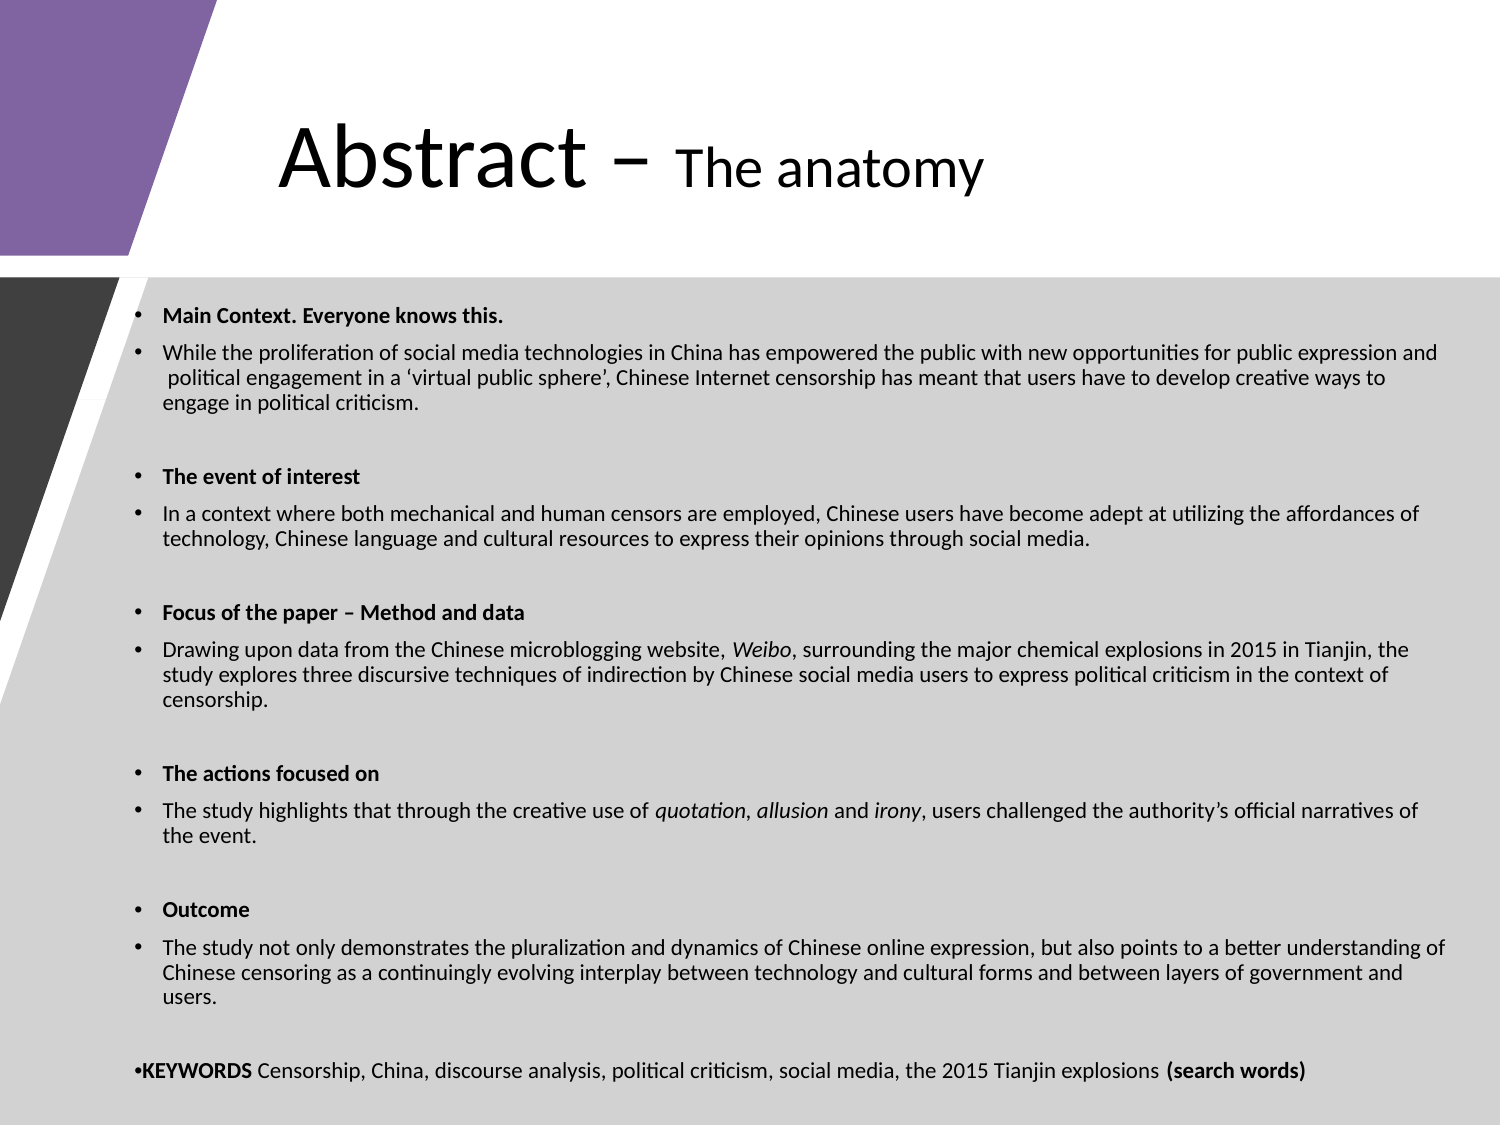

# Abstract – The anatomy

Main Context. Everyone knows this.
While the proliferation of social media technologies in China has empowered the public with new opportunities for public expression and    political engagement in a ‘virtual public sphere’, Chinese Internet censorship has meant that users have to develop creative ways to engage in political criticism.

The event of interest
In a context where both mechanical and human censors are employed, Chinese users have become adept at utilizing the affordances of technology, Chinese language and cultural resources to express their opinions through social media.

Focus of the paper – Method and data
Drawing upon data from the Chinese microblogging website, Weibo, surrounding the major chemical explosions in 2015 in Tianjin, the study explores three discursive techniques of indirection by Chinese social media users to express political criticism in the context of censorship.

The actions focused on
The study highlights that through the creative use of quotation, allusion and irony, users challenged the authority’s official narratives of the event.

Outcome
The study not only demonstrates the pluralization and dynamics of Chinese online expression, but also points to a better understanding of Chinese censoring as a continuingly evolving interplay between technology and cultural forms and between layers of government and users.

KEYWORDS Censorship, China, discourse analysis, political criticism, social media, the 2015 Tianjin explosions (search words)